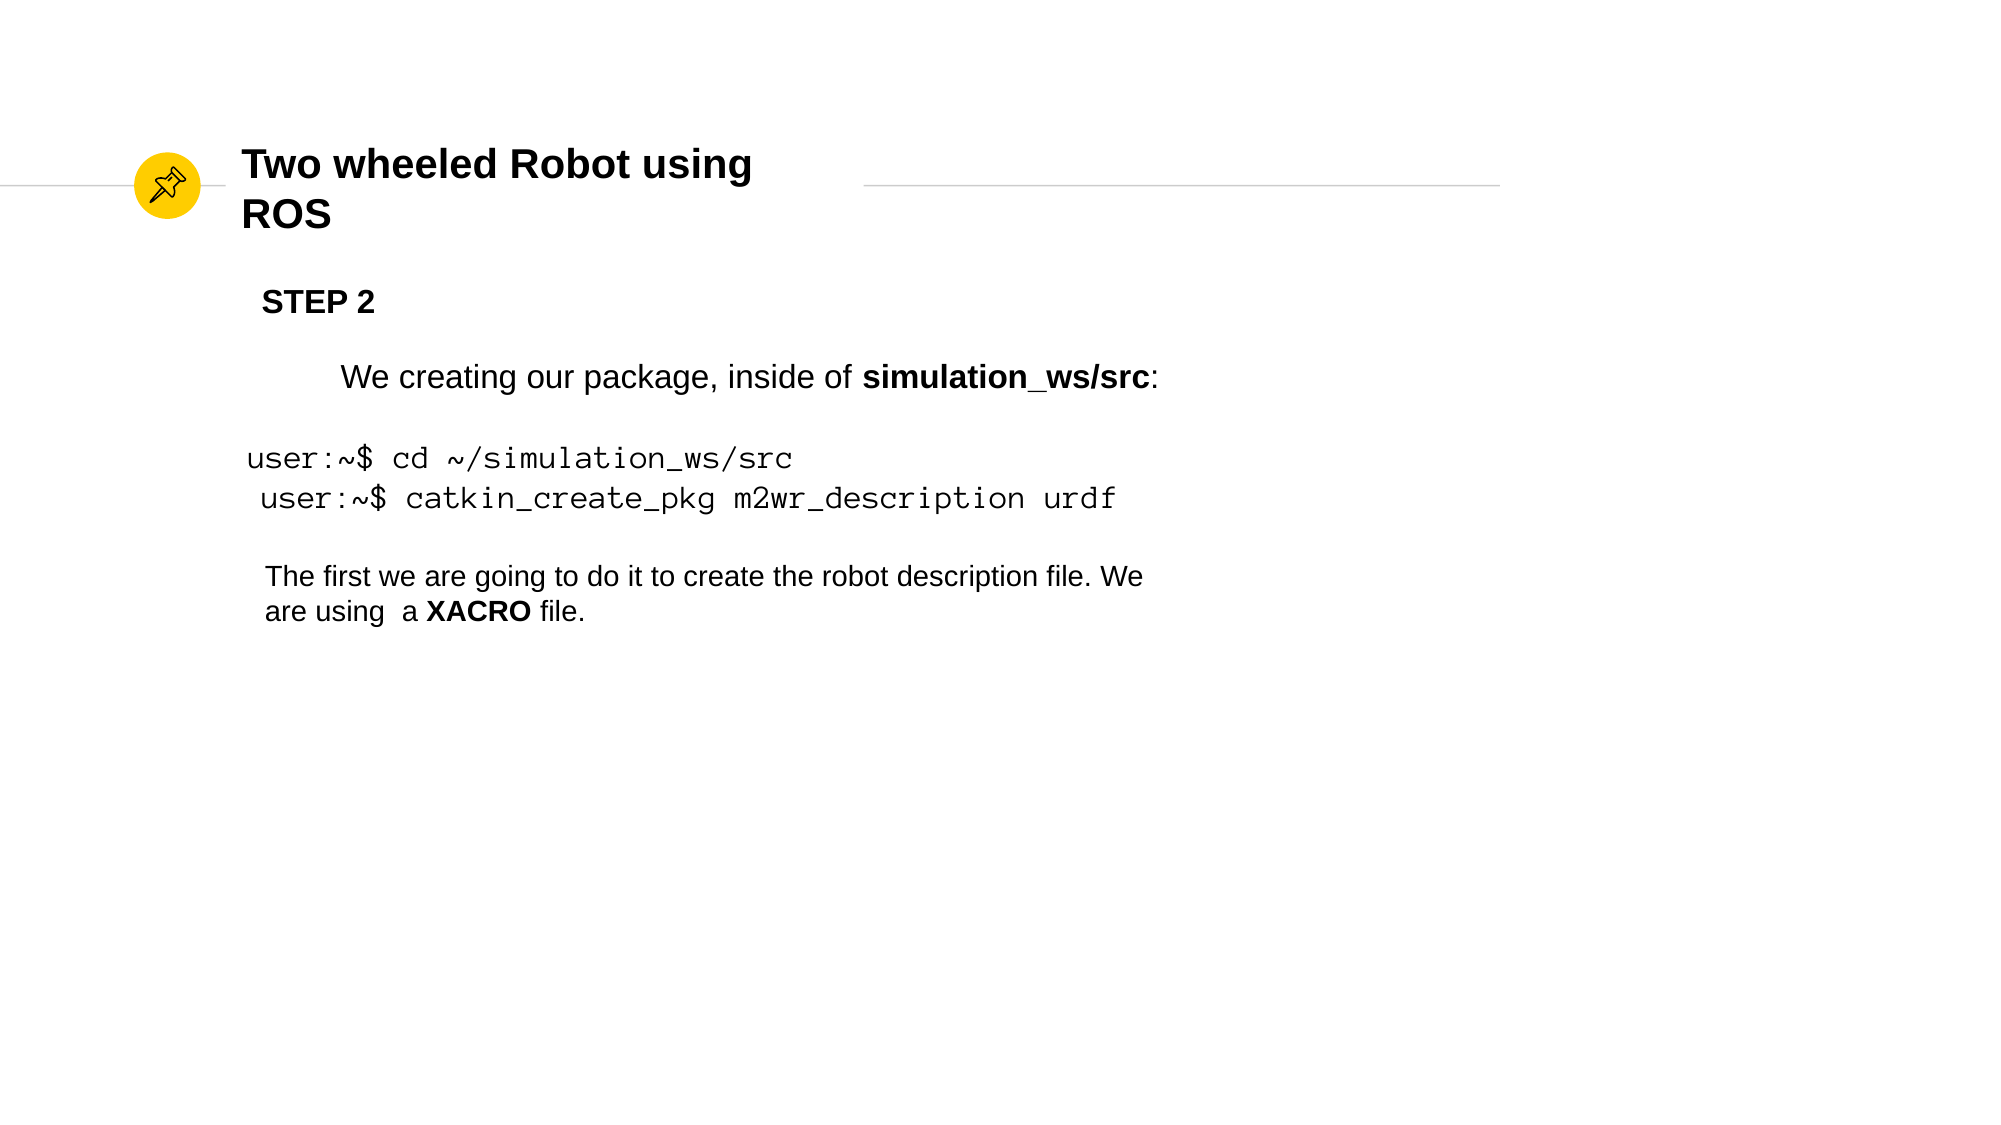

Two wheeled Robot using ROS

STEP 2

          We creating our package, inside of simulation_ws/src:

user:~$ cd ~/simulation_ws/src
user:~$ catkin_create_pkg m2wr_description urdf

The first we are going to do it to create the robot description file. We  are using  a XACRO file.